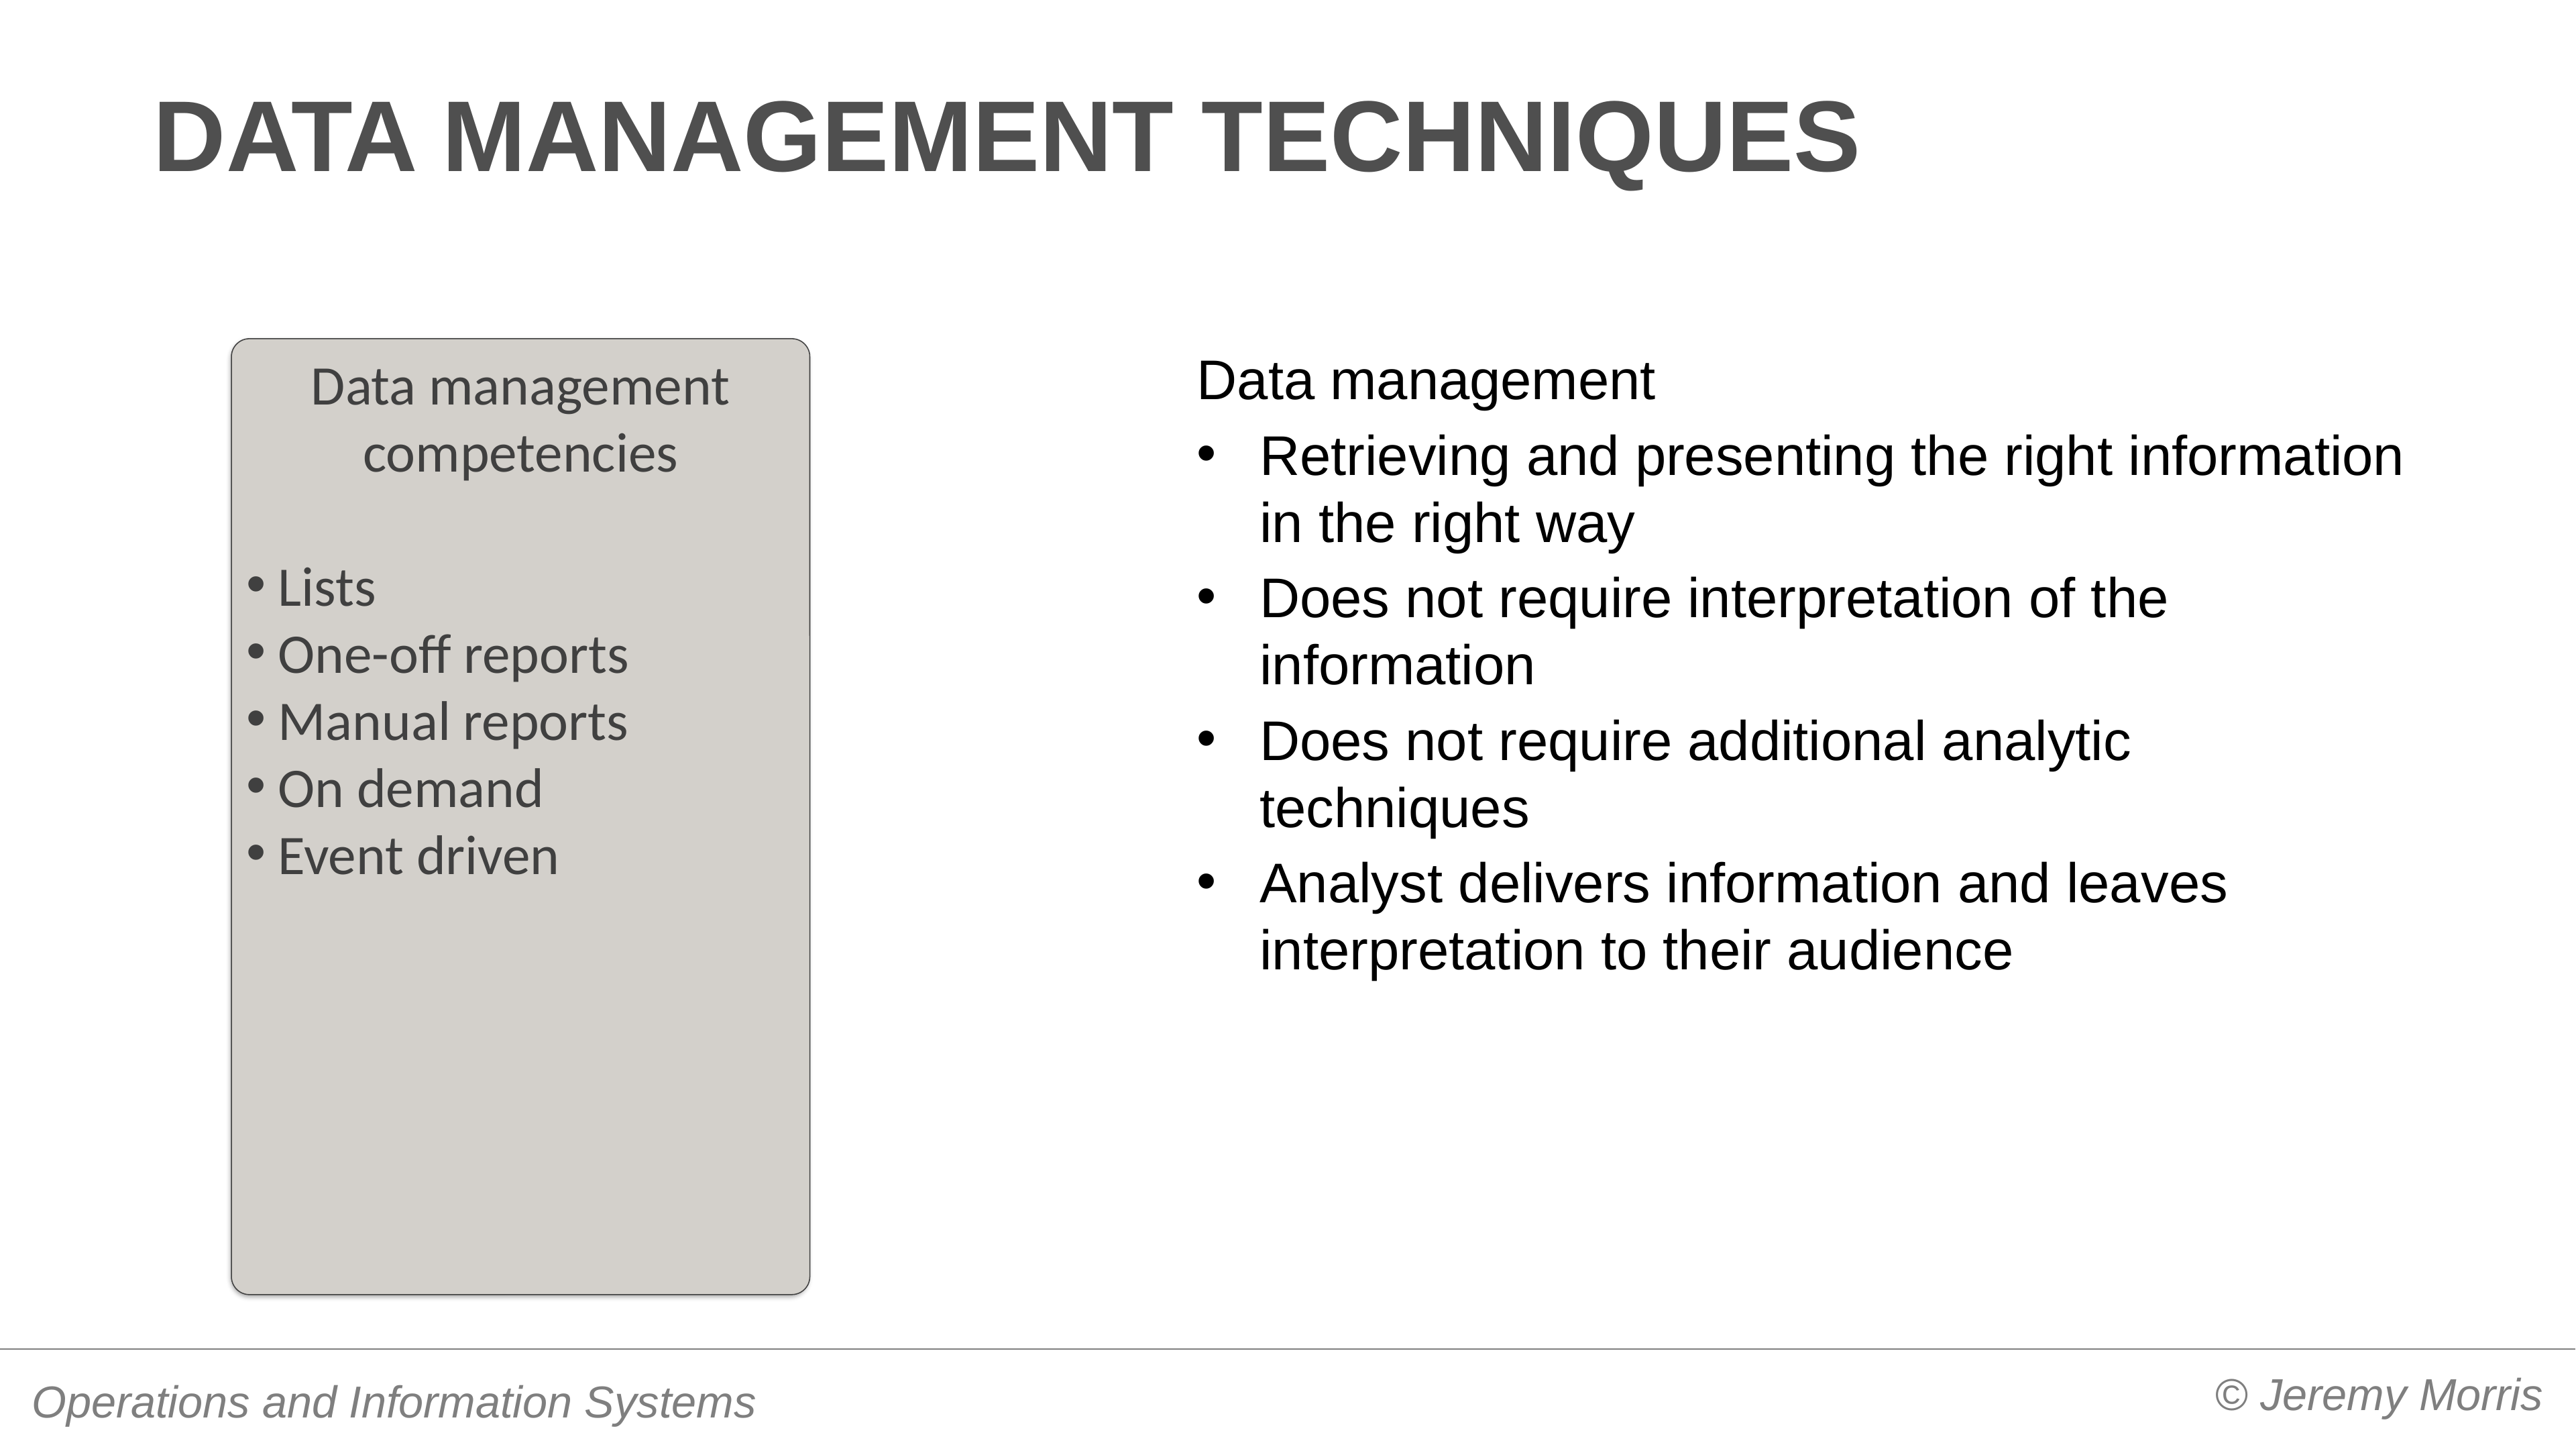

# Data management techniques
Data management competencies

Lists
One-off reports
Manual reports
On demand
Event driven
Data management
Retrieving and presenting the right information in the right way
Does not require interpretation of the information
Does not require additional analytic techniques
Analyst delivers information and leaves interpretation to their audience